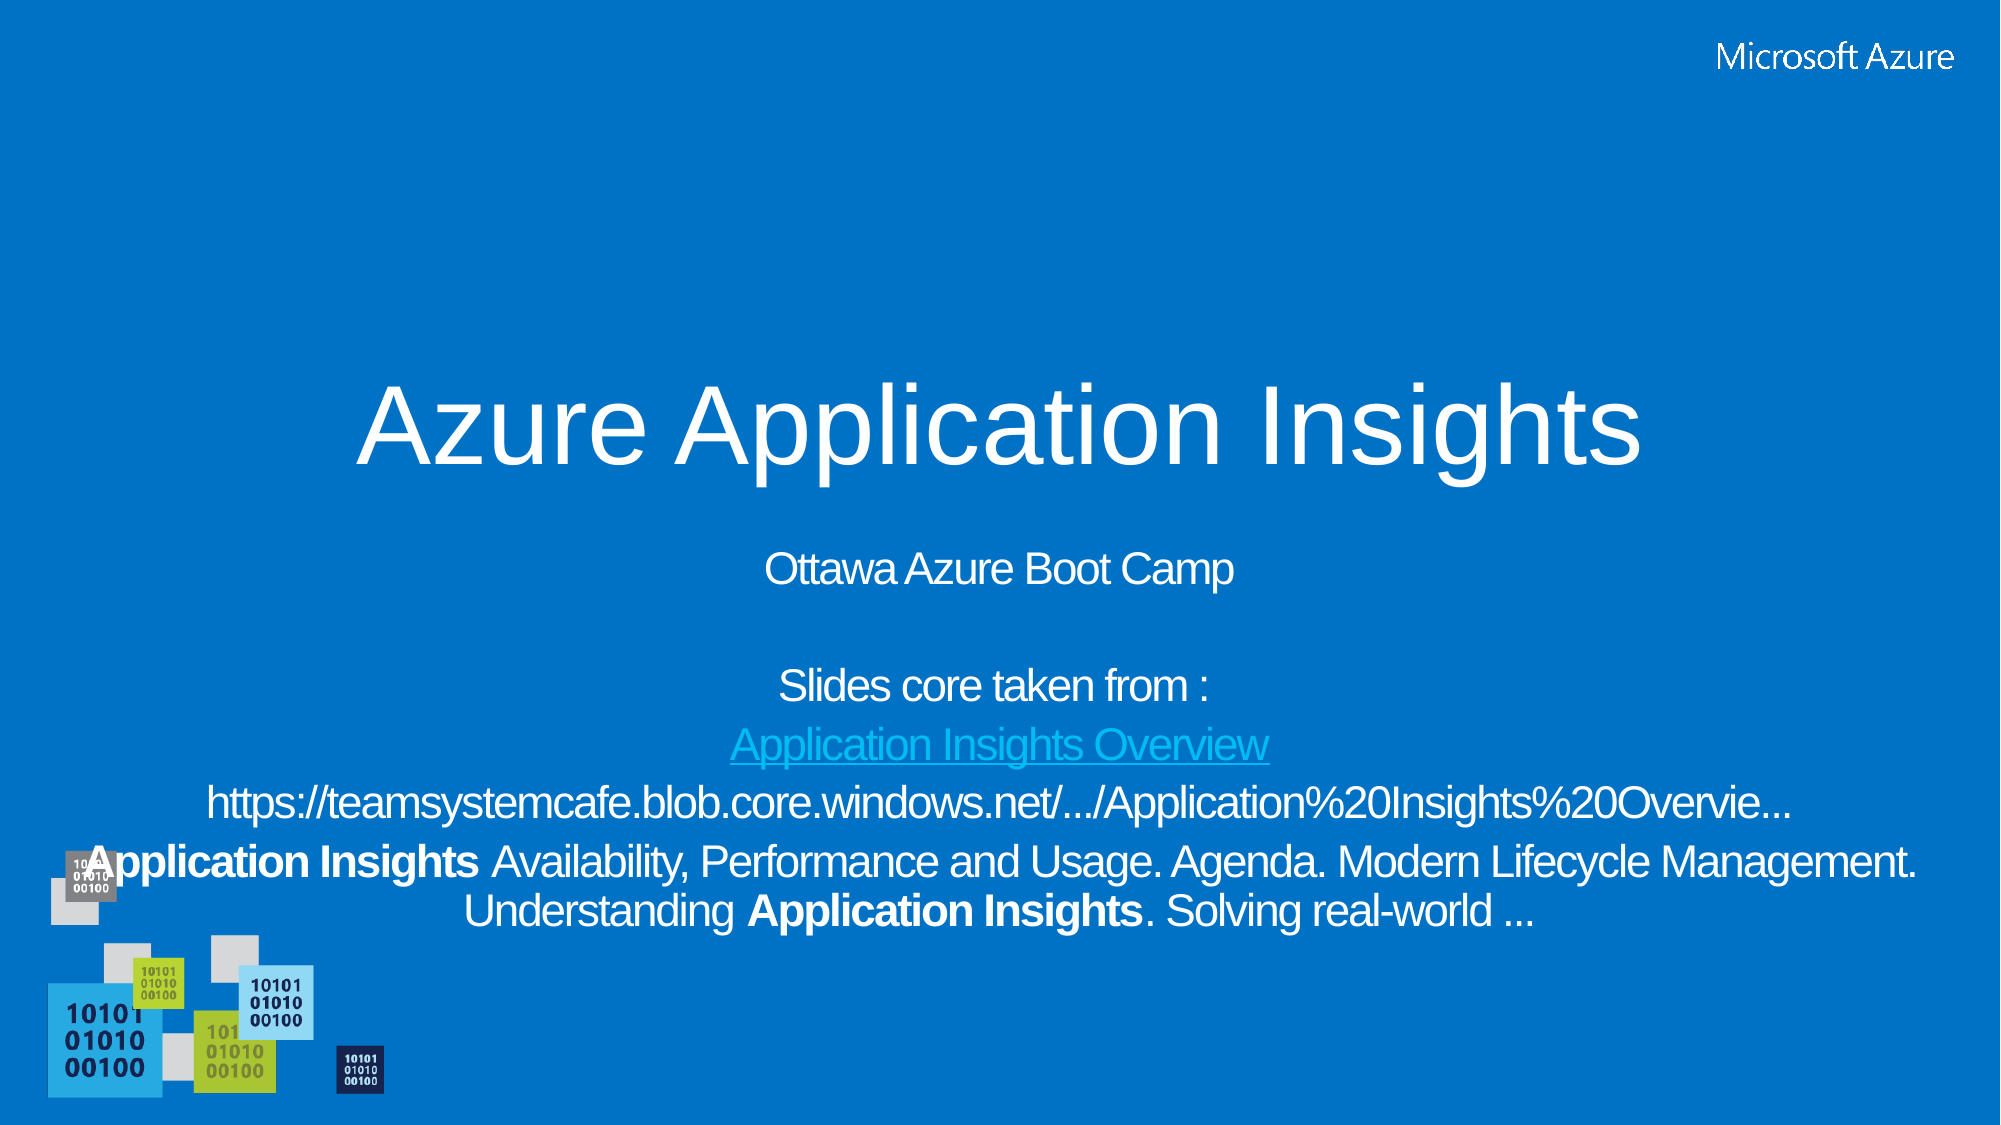

# Azure Application Insights
Ottawa Azure Boot Camp

Slides core taken from :
Application Insights Overview
https://teamsystemcafe.blob.core.windows.net/.../Application%20Insights%20Overvie...
Application Insights Availability, Performance and Usage. Agenda. Modern Lifecycle Management. Understanding Application Insights. Solving real-world ...